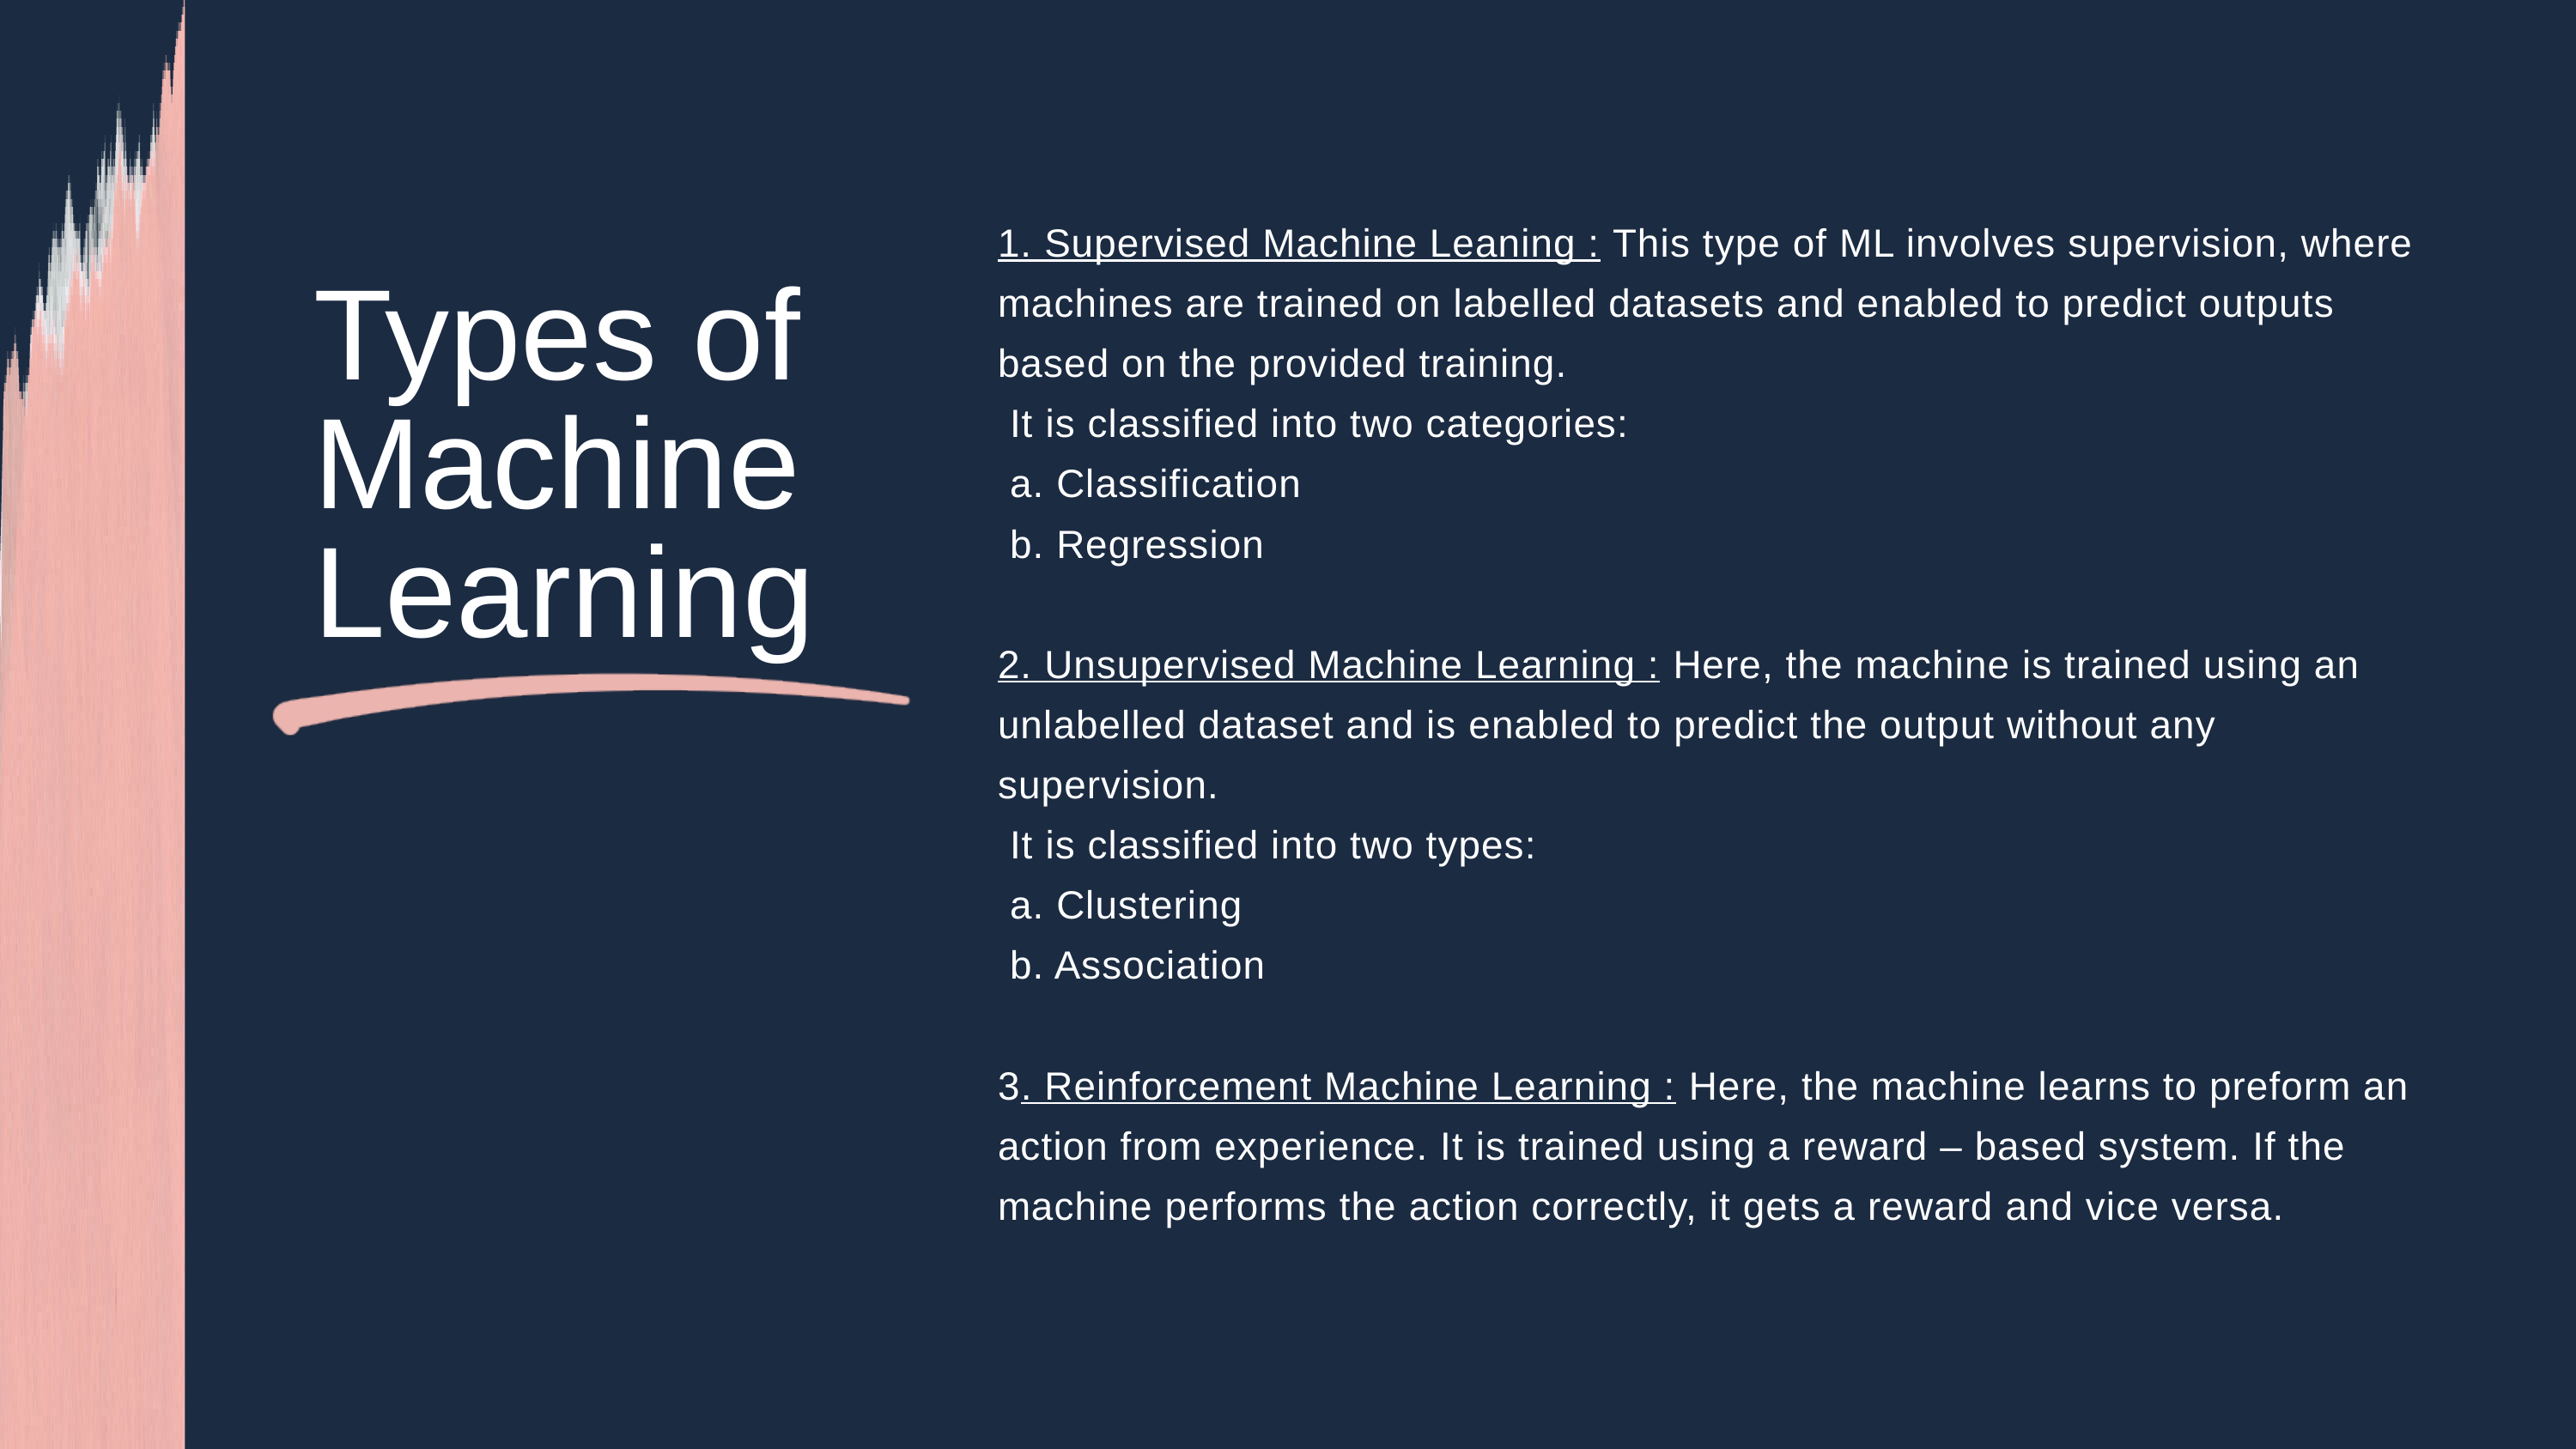

1. Supervised Machine Leaning : This type of ML involves supervision, where machines are trained on labelled datasets and enabled to predict outputs based on the provided training.
 It is classified into two categories:
 a. Classification
 b. Regression

2. Unsupervised Machine Learning : Here, the machine is trained using an unlabelled dataset and is enabled to predict the output without any supervision.
 It is classified into two types:
 a. Clustering
 b. Association

3. Reinforcement Machine Learning : Here, the machine learns to preform an action from experience. It is trained using a reward – based system. If the machine performs the action correctly, it gets a reward and vice versa.

Types of Machine Learning